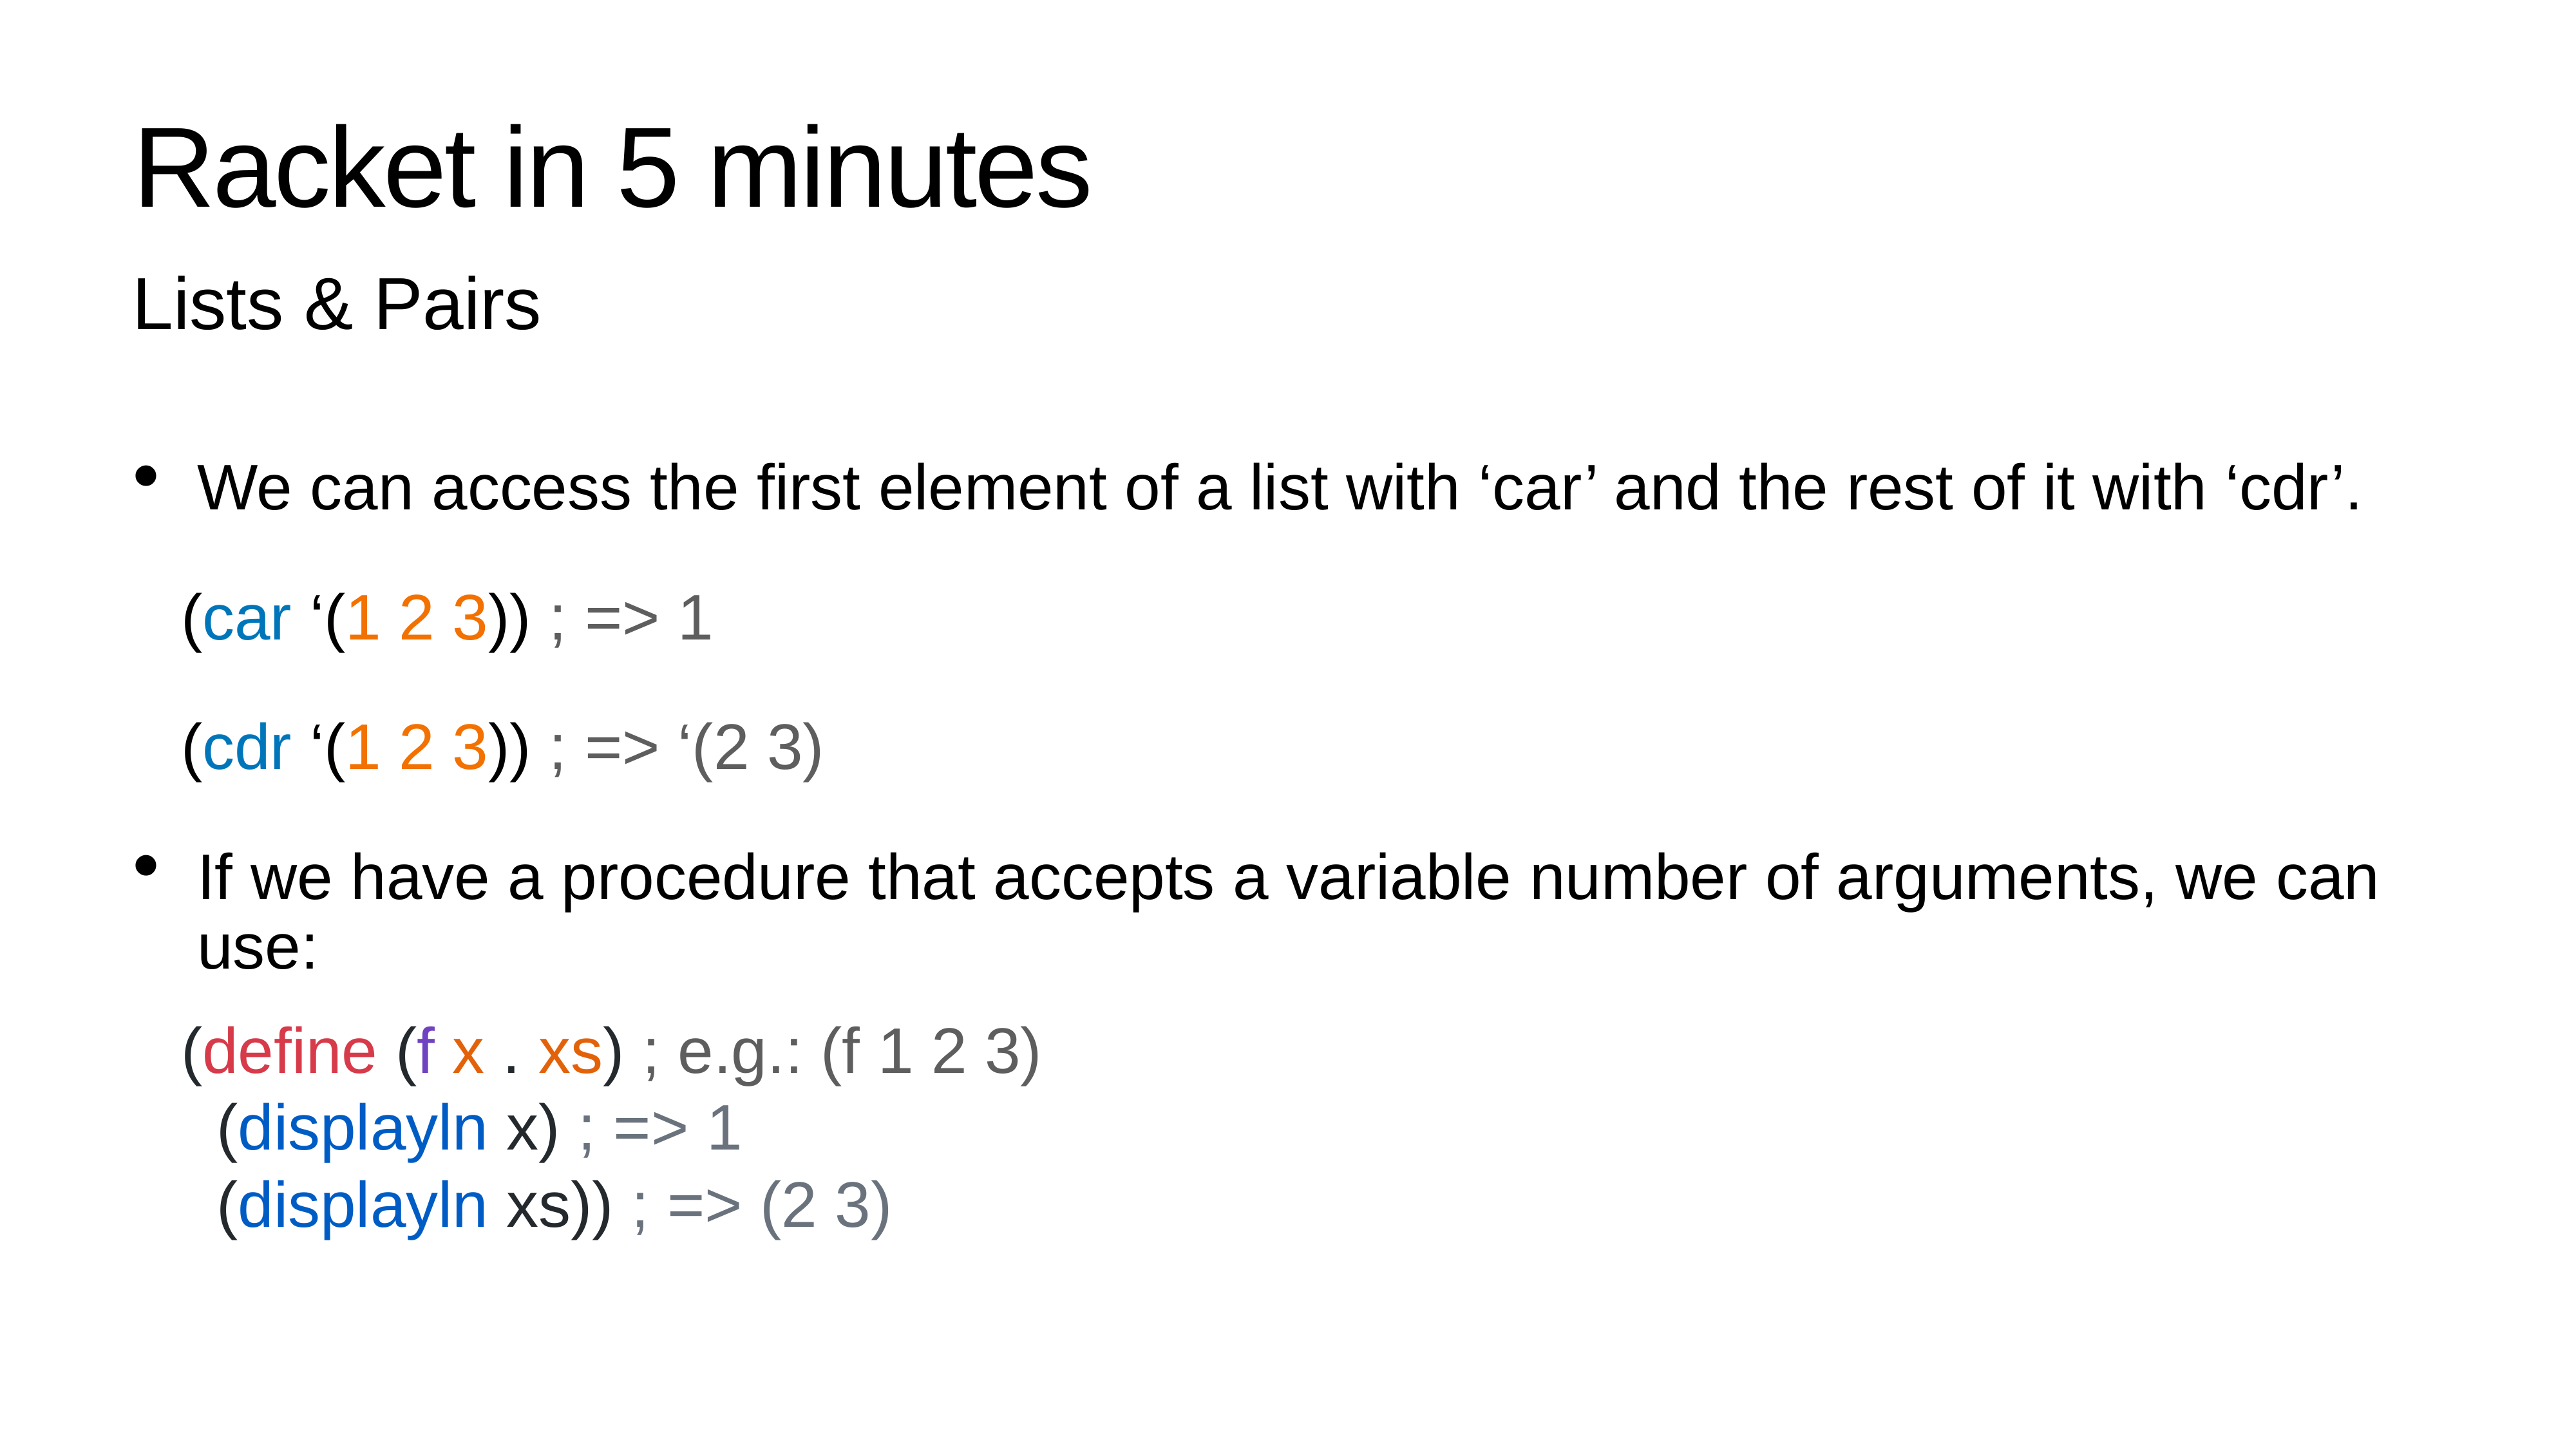

# Racket in 5 minutes
Lists & Pairs
We can access the first element of a list with ‘car’ and the rest of it with ‘cdr’.
(car ‘(1 2 3)) ; => 1
(cdr ‘(1 2 3)) ; => ‘(2 3)
If we have a procedure that accepts a variable number of arguments, we can use:

(define (f x . xs) ; e.g.: (f 1 2 3)
  (displayln x) ; => 1
  (displayln xs)) ; => (2 3)
20